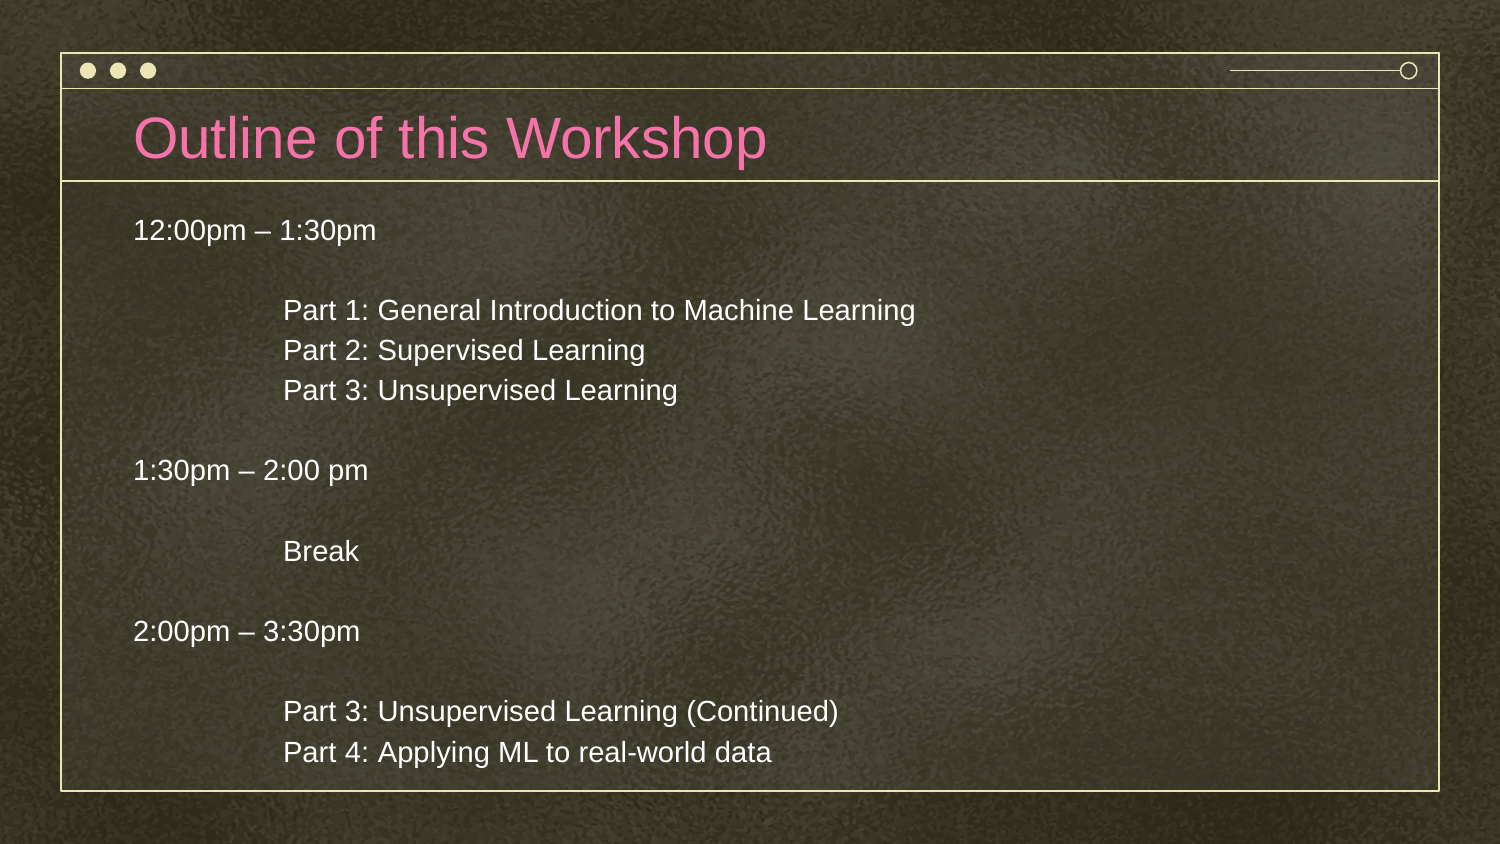

# Outline of this Workshop
12:00pm – 1:30pm

	Part 1: General Introduction to Machine Learning
	Part 2: Supervised Learning
	Part 3: Unsupervised Learning

1:30pm – 2:00 pm

	Break

2:00pm – 3:30pm

	Part 3: Unsupervised Learning (Continued)
	Part 4: Applying ML to real-world data